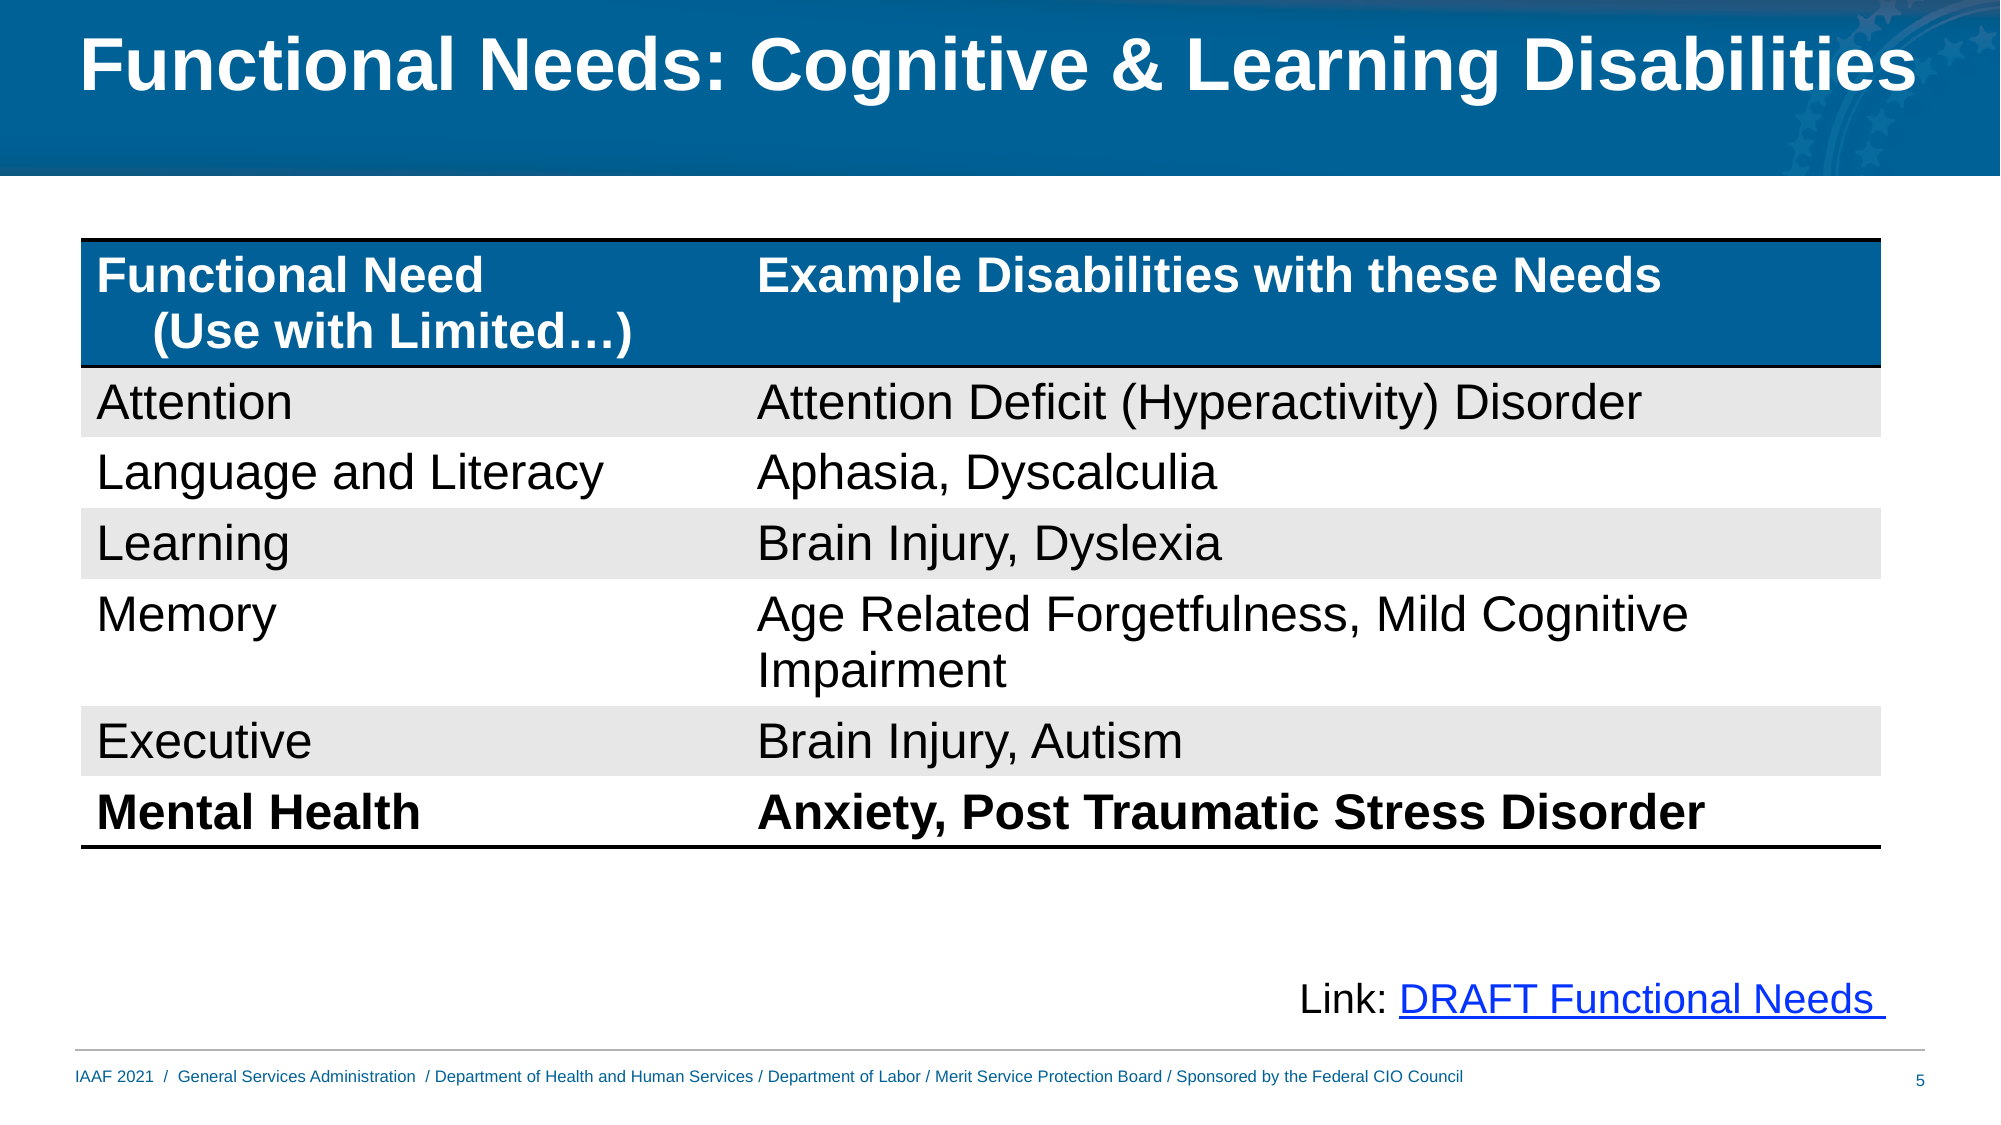

# Functional Needs: Cognitive & Learning Disabilities
| Functional Need (Use with Limited…) | Example Disabilities with these Needs |
| --- | --- |
| Attention | Attention Deficit (Hyperactivity) Disorder |
| Language and Literacy | Aphasia, Dyscalculia |
| Learning | Brain Injury, Dyslexia |
| Memory | Age Related Forgetfulness, Mild Cognitive Impairment |
| Executive | Brain Injury, Autism |
| Mental Health | Anxiety, Post Traumatic Stress Disorder |
Link: DRAFT Functional Needs
5